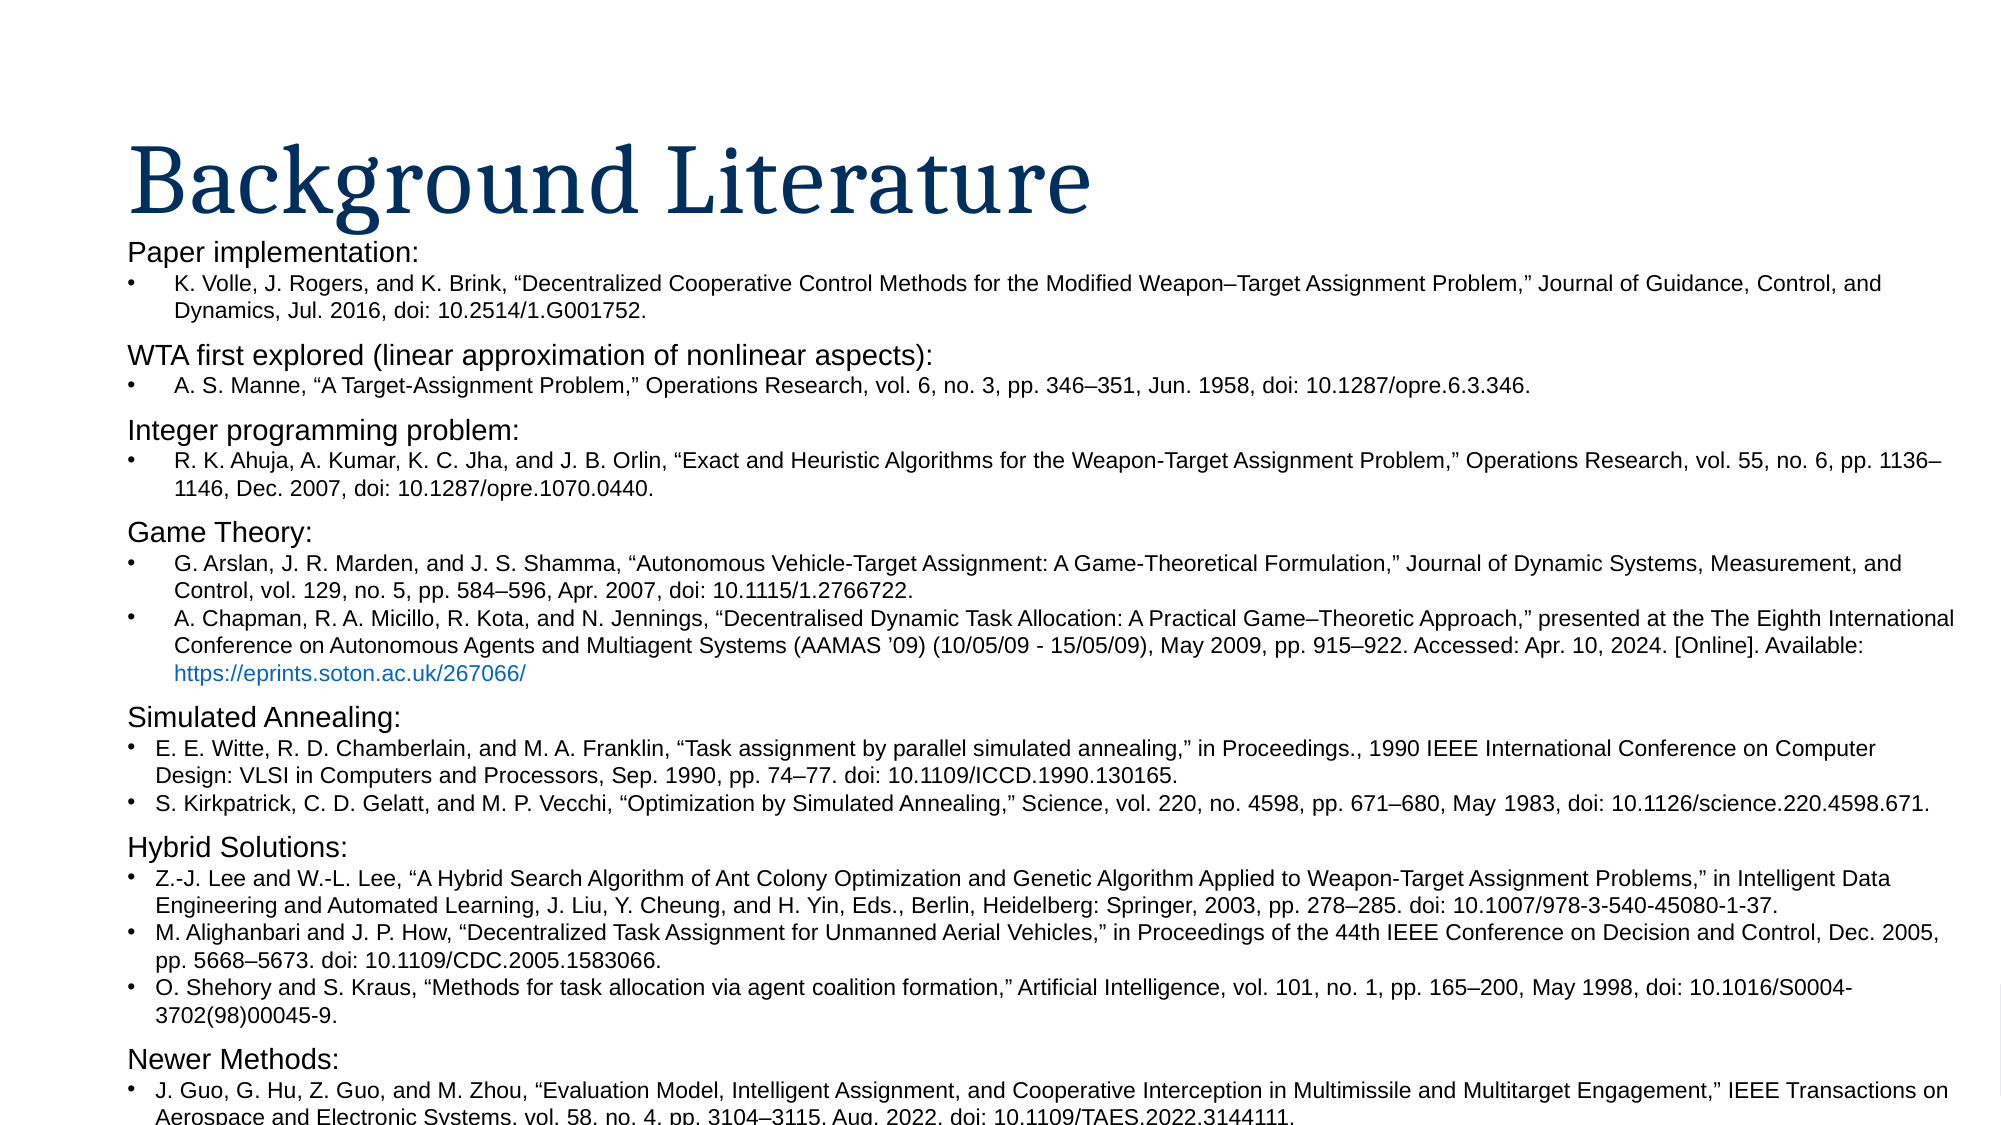

# Background Literature
Paper implementation:
K. Volle, J. Rogers, and K. Brink, “Decentralized Cooperative Control Methods for the Modified Weapon–Target Assignment Problem,” Journal of Guidance, Control, and Dynamics, Jul. 2016, doi: 10.2514/1.G001752.
WTA first explored (linear approximation of nonlinear aspects):
A. S. Manne, “A Target-Assignment Problem,” Operations Research, vol. 6, no. 3, pp. 346–351, Jun. 1958, doi: 10.1287/opre.6.3.346.
Integer programming problem:
R. K. Ahuja, A. Kumar, K. C. Jha, and J. B. Orlin, “Exact and Heuristic Algorithms for the Weapon-Target Assignment Problem,” Operations Research, vol. 55, no. 6, pp. 1136–1146, Dec. 2007, doi: 10.1287/opre.1070.0440.
Game Theory:
G. Arslan, J. R. Marden, and J. S. Shamma, “Autonomous Vehicle-Target Assignment: A Game-Theoretical Formulation,” Journal of Dynamic Systems, Measurement, and Control, vol. 129, no. 5, pp. 584–596, Apr. 2007, doi: 10.1115/1.2766722.
A. Chapman, R. A. Micillo, R. Kota, and N. Jennings, “Decentralised Dynamic Task Allocation: A Practical Game–Theoretic Approach,” presented at the The Eighth International Conference on Autonomous Agents and Multiagent Systems (AAMAS ’09) (10/05/09 - 15/05/09), May 2009, pp. 915–922. Accessed: Apr. 10, 2024. [Online]. Available: https://eprints.soton.ac.uk/267066/
Simulated Annealing:
E. E. Witte, R. D. Chamberlain, and M. A. Franklin, “Task assignment by parallel simulated annealing,” in Proceedings., 1990 IEEE International Conference on Computer Design: VLSI in Computers and Processors, Sep. 1990, pp. 74–77. doi: 10.1109/ICCD.1990.130165.
S. Kirkpatrick, C. D. Gelatt, and M. P. Vecchi, “Optimization by Simulated Annealing,” Science, vol. 220, no. 4598, pp. 671–680, May 1983, doi: 10.1126/science.220.4598.671.
Hybrid Solutions:
Z.-J. Lee and W.-L. Lee, “A Hybrid Search Algorithm of Ant Colony Optimization and Genetic Algorithm Applied to Weapon-Target Assignment Problems,” in Intelligent Data Engineering and Automated Learning, J. Liu, Y. Cheung, and H. Yin, Eds., Berlin, Heidelberg: Springer, 2003, pp. 278–285. doi: 10.1007/978-3-540-45080-1-37.
M. Alighanbari and J. P. How, “Decentralized Task Assignment for Unmanned Aerial Vehicles,” in Proceedings of the 44th IEEE Conference on Decision and Control, Dec. 2005, pp. 5668–5673. doi: 10.1109/CDC.2005.1583066.
O. Shehory and S. Kraus, “Methods for task allocation via agent coalition formation,” Artificial Intelligence, vol. 101, no. 1, pp. 165–200, May 1998, doi: 10.1016/S0004-3702(98)00045-9.
Newer Methods:
J. Guo, G. Hu, Z. Guo, and M. Zhou, “Evaluation Model, Intelligent Assignment, and Cooperative Interception in Multimissile and Multitarget Engagement,” IEEE Transactions on Aerospace and Electronic Systems, vol. 58, no. 4, pp. 3104–3115, Aug. 2022, doi: 10.1109/TAES.2022.3144111.
B. Gaudet, K. Drozd, and R. Furfaro, “Deep Reinforcement Learning for Weapons to Targets Assignment in a Hypersonic strike.” arXiv, Oct. 27, 2023. doi: 10.48550/arXiv.2310.18509.